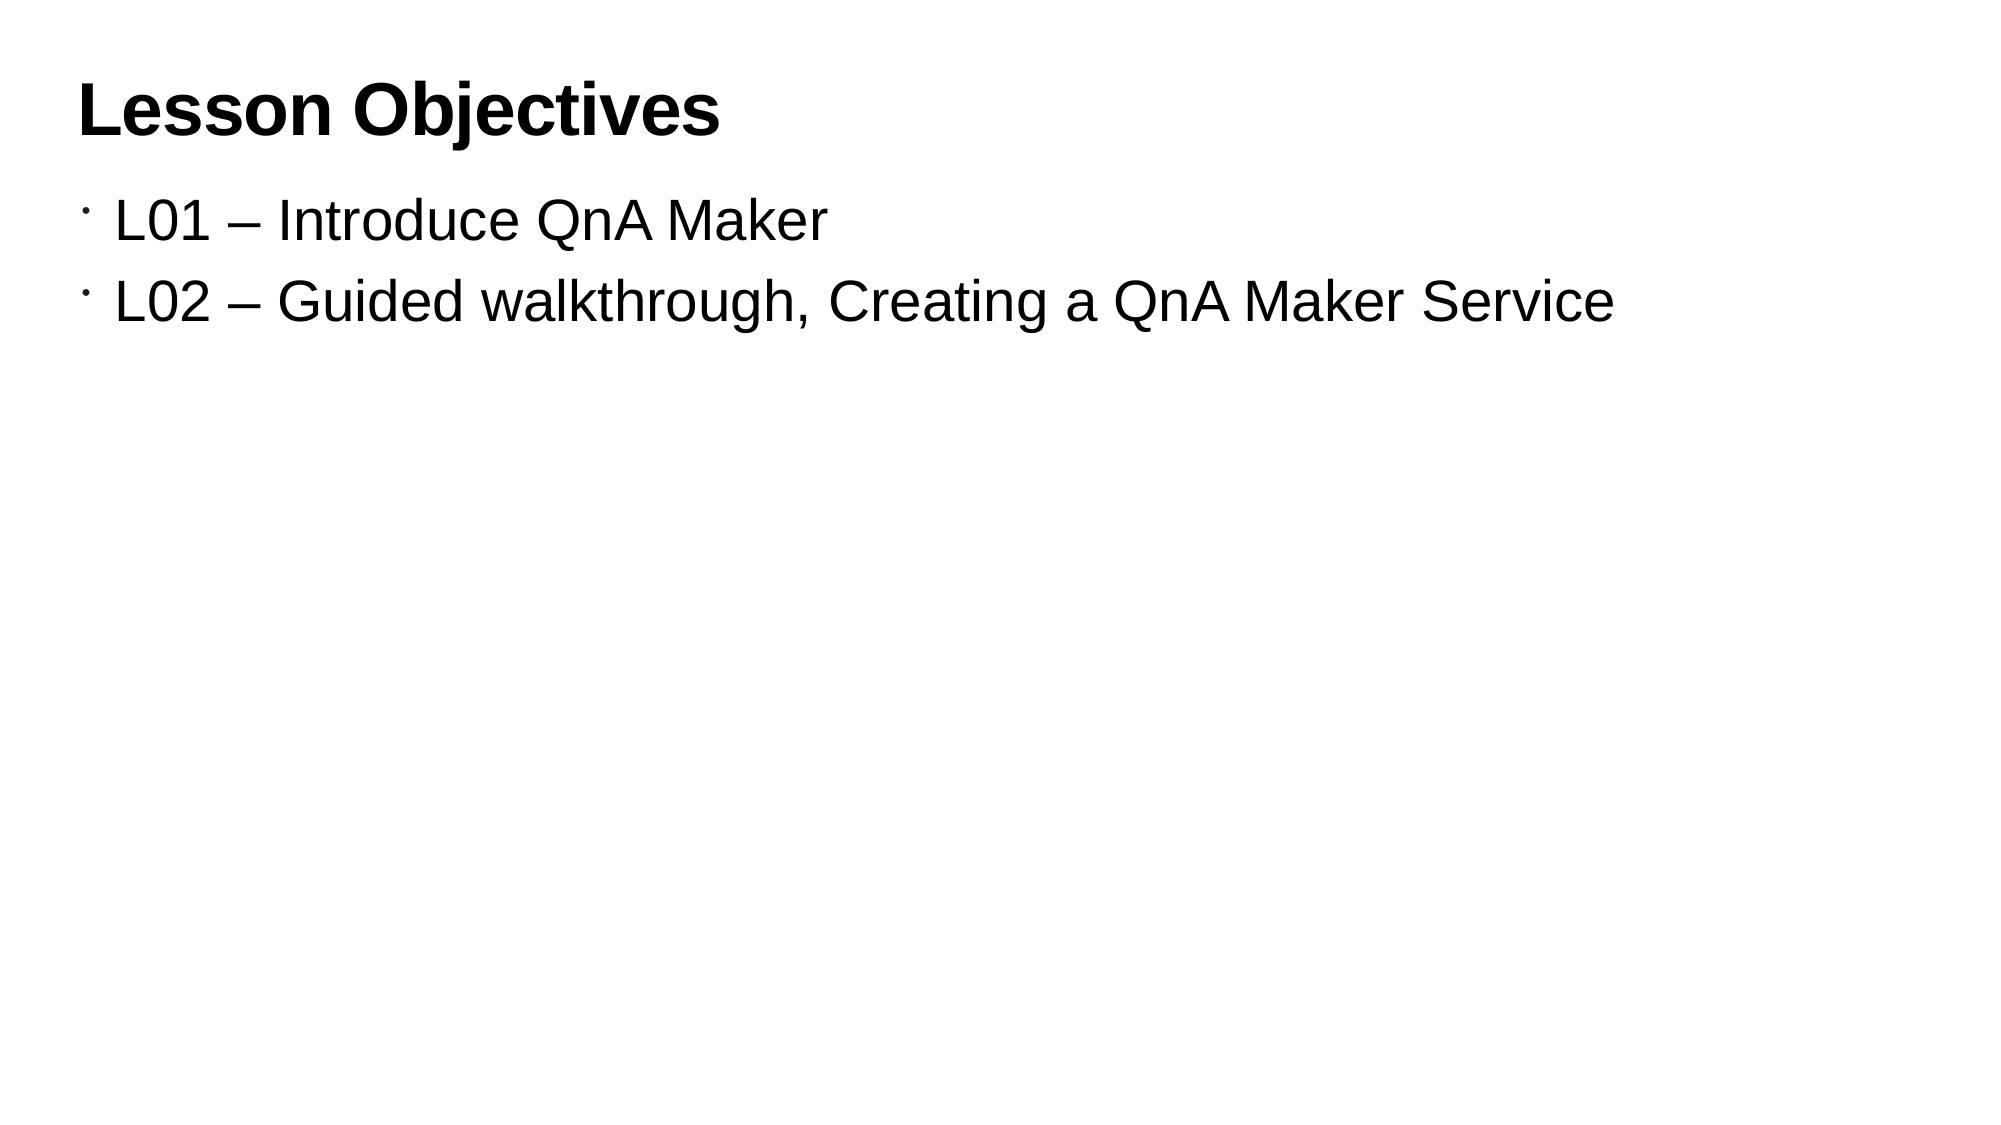

# Lesson Objectives
L01 – Introduce QnA Maker
L02 – Guided walkthrough, Creating a QnA Maker Service